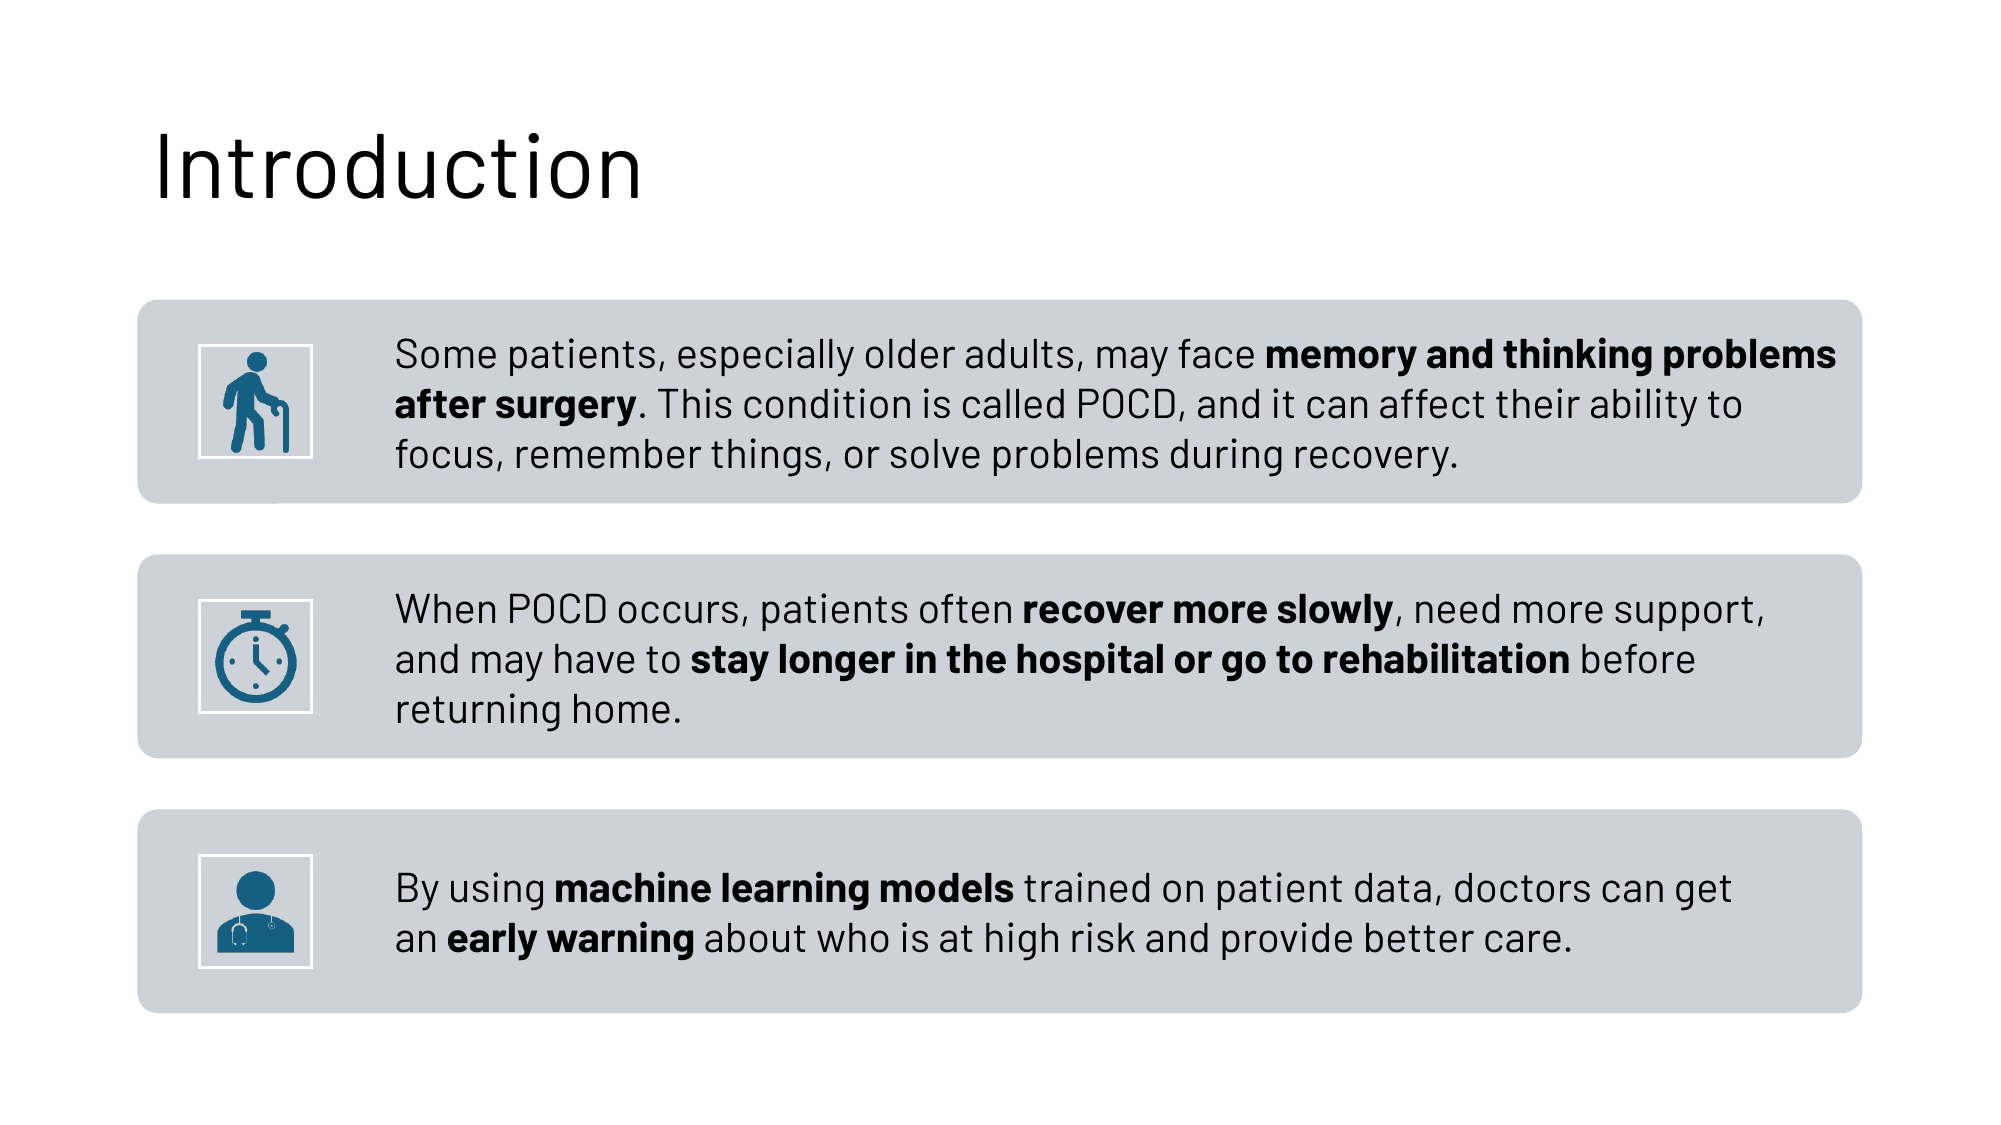

# Introduction
Some patients, especially older adults, may face memory and thinking problems after surgery. This condition is called POCD, and it can affect their ability to focus, remember things, or solve problems during recovery.
When POCD occurs, patients often recover more slowly, need more support, and may have to stay longer in the hospital or go to rehabilitation before returning home.
By using machine learning models trained on patient data, doctors can get an early warning about who is at high risk and provide better care.